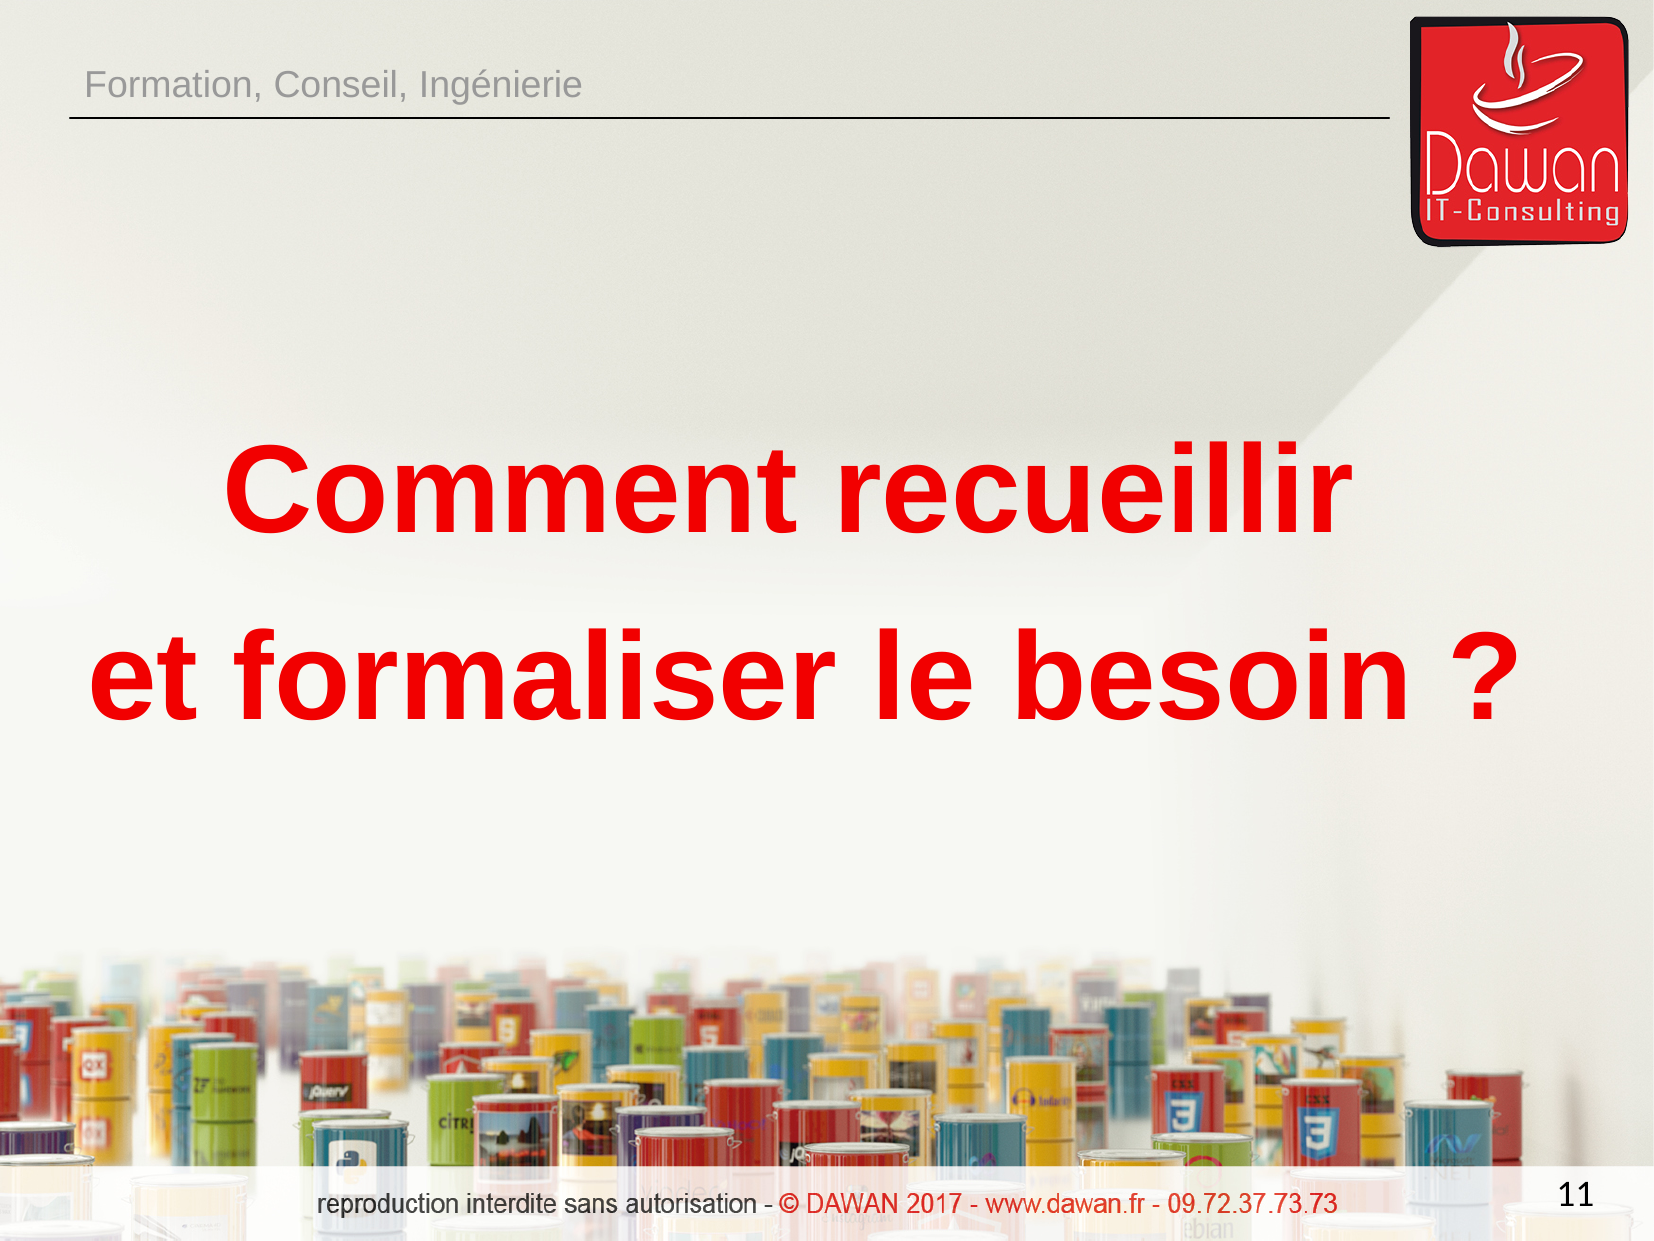

Formation, Conseil, Ingénierie

Comment recueillir
et formaliser le besoin ?
11